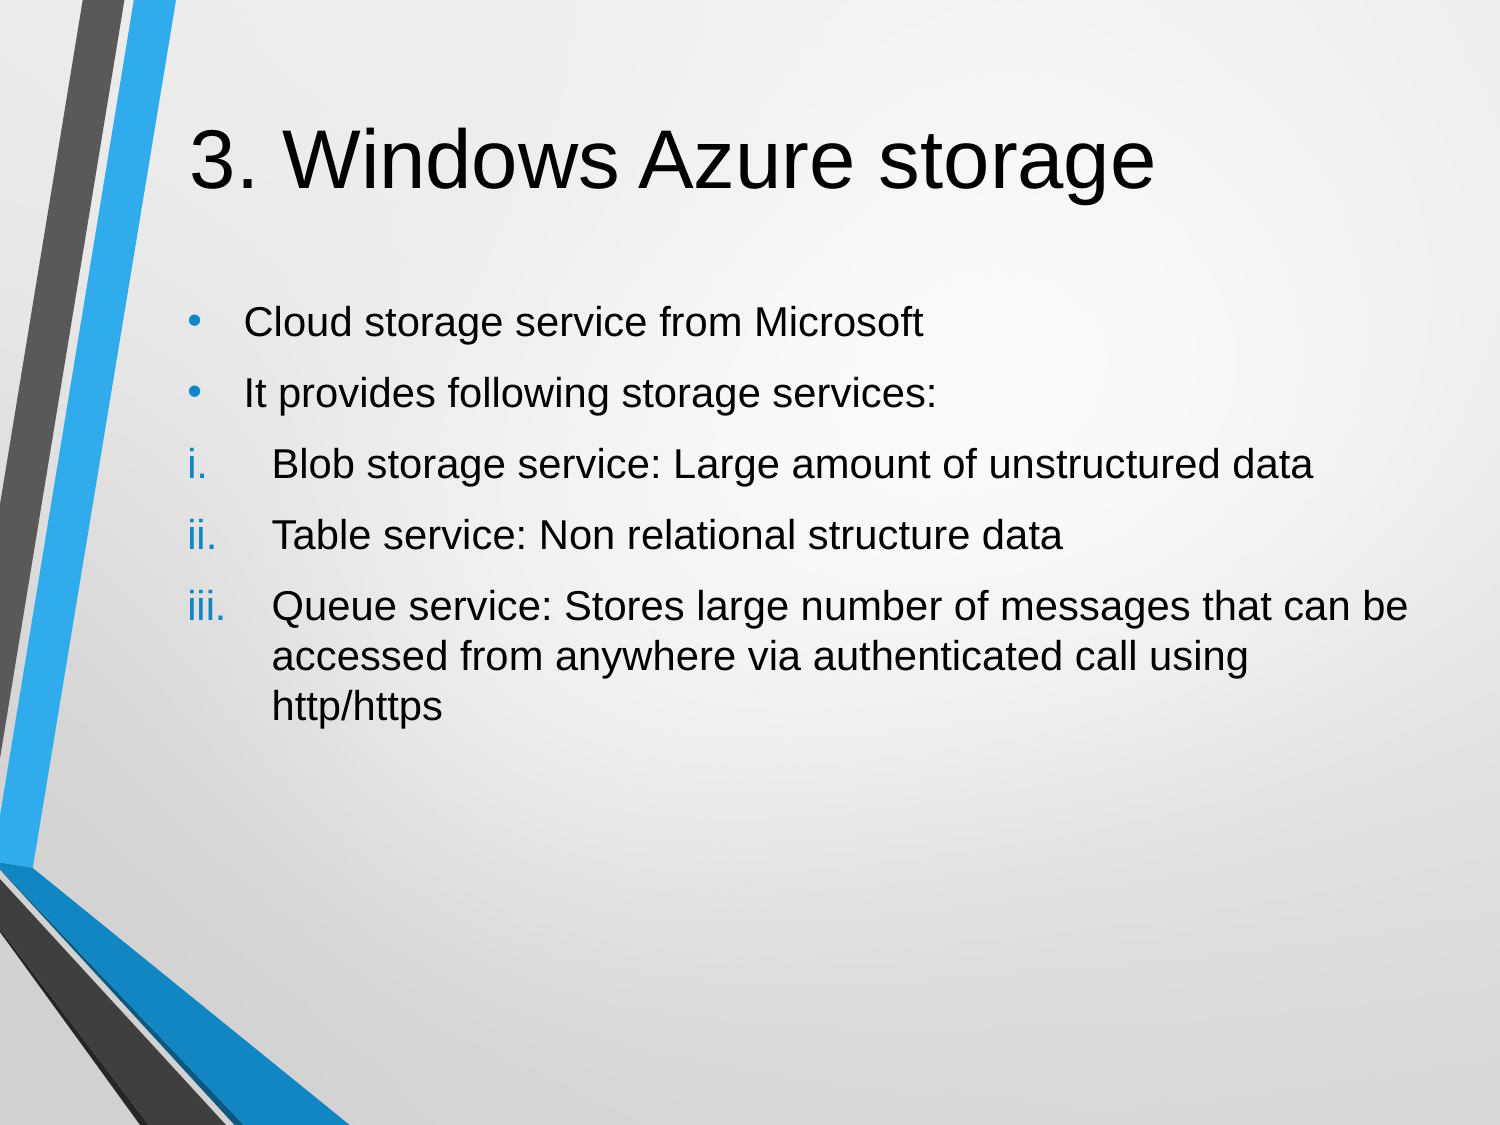

# 3. Windows Azure storage
Cloud storage service from Microsoft
It provides following storage services:
Blob storage service: Large amount of unstructured data
Table service: Non relational structure data
Queue service: Stores large number of messages that can be accessed from anywhere via authenticated call using http/https